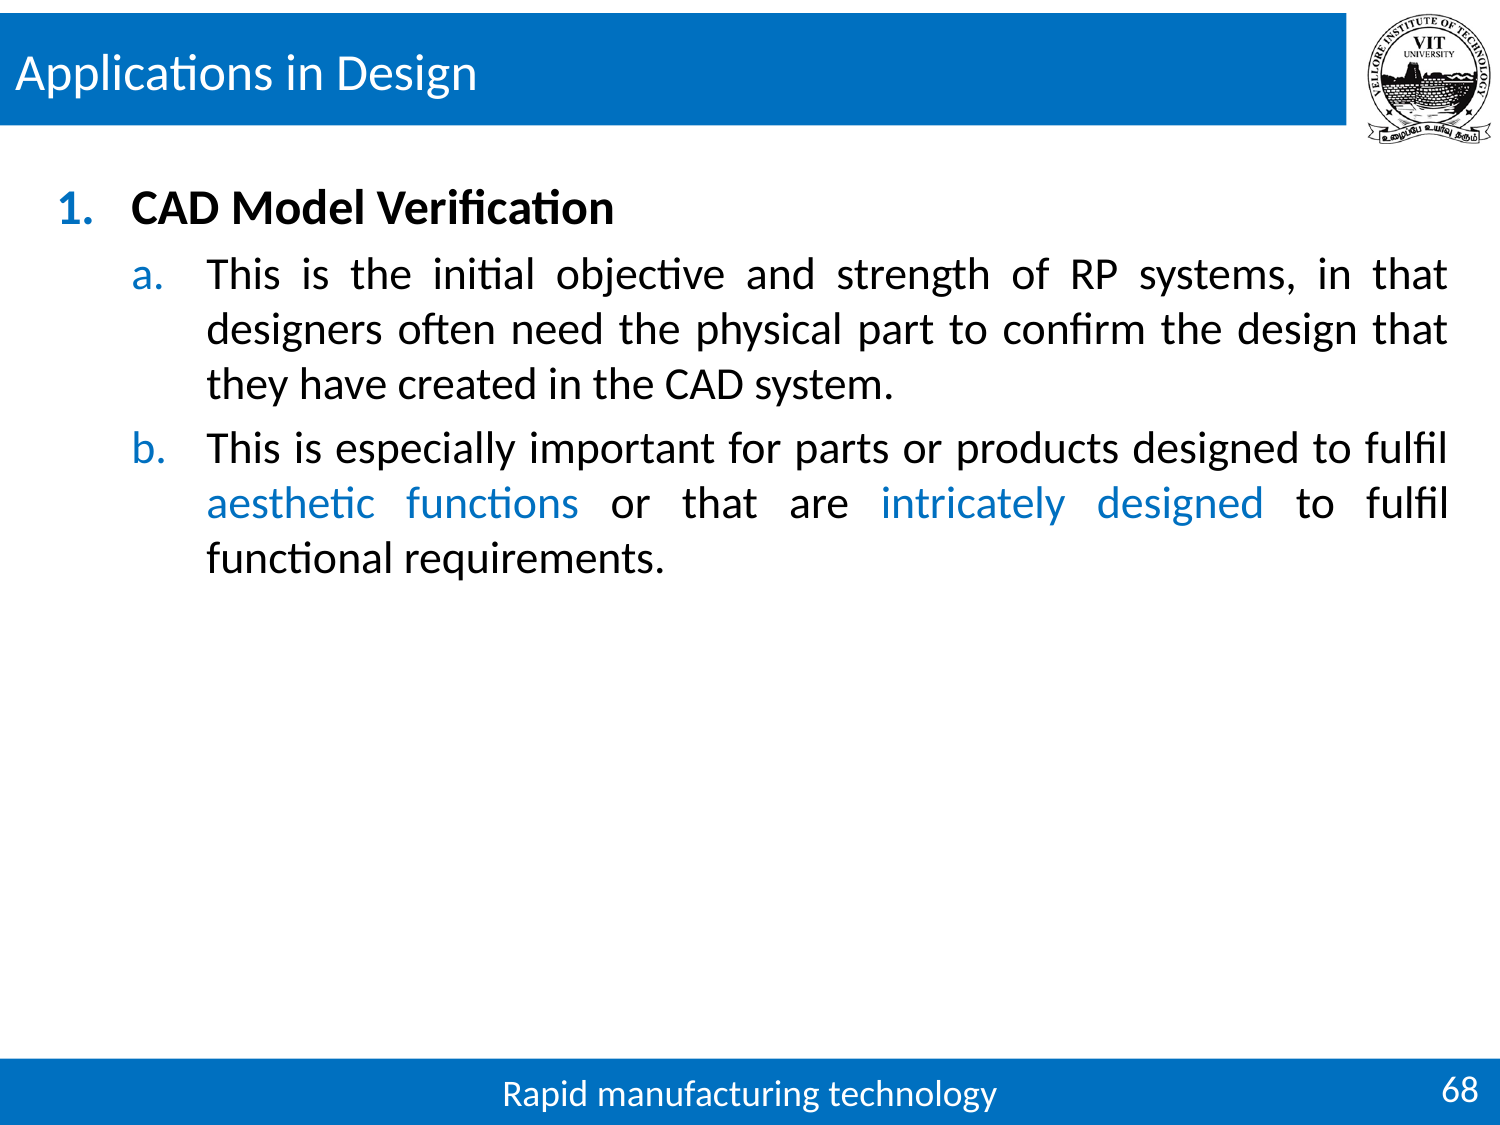

# Applications in Design
CAD Model Verification
This is the initial objective and strength of RP systems, in that designers often need the physical part to confirm the design that they have created in the CAD system.
This is especially important for parts or products designed to fulfil aesthetic functions or that are intricately designed to fulfil functional requirements.
68
Rapid manufacturing technology